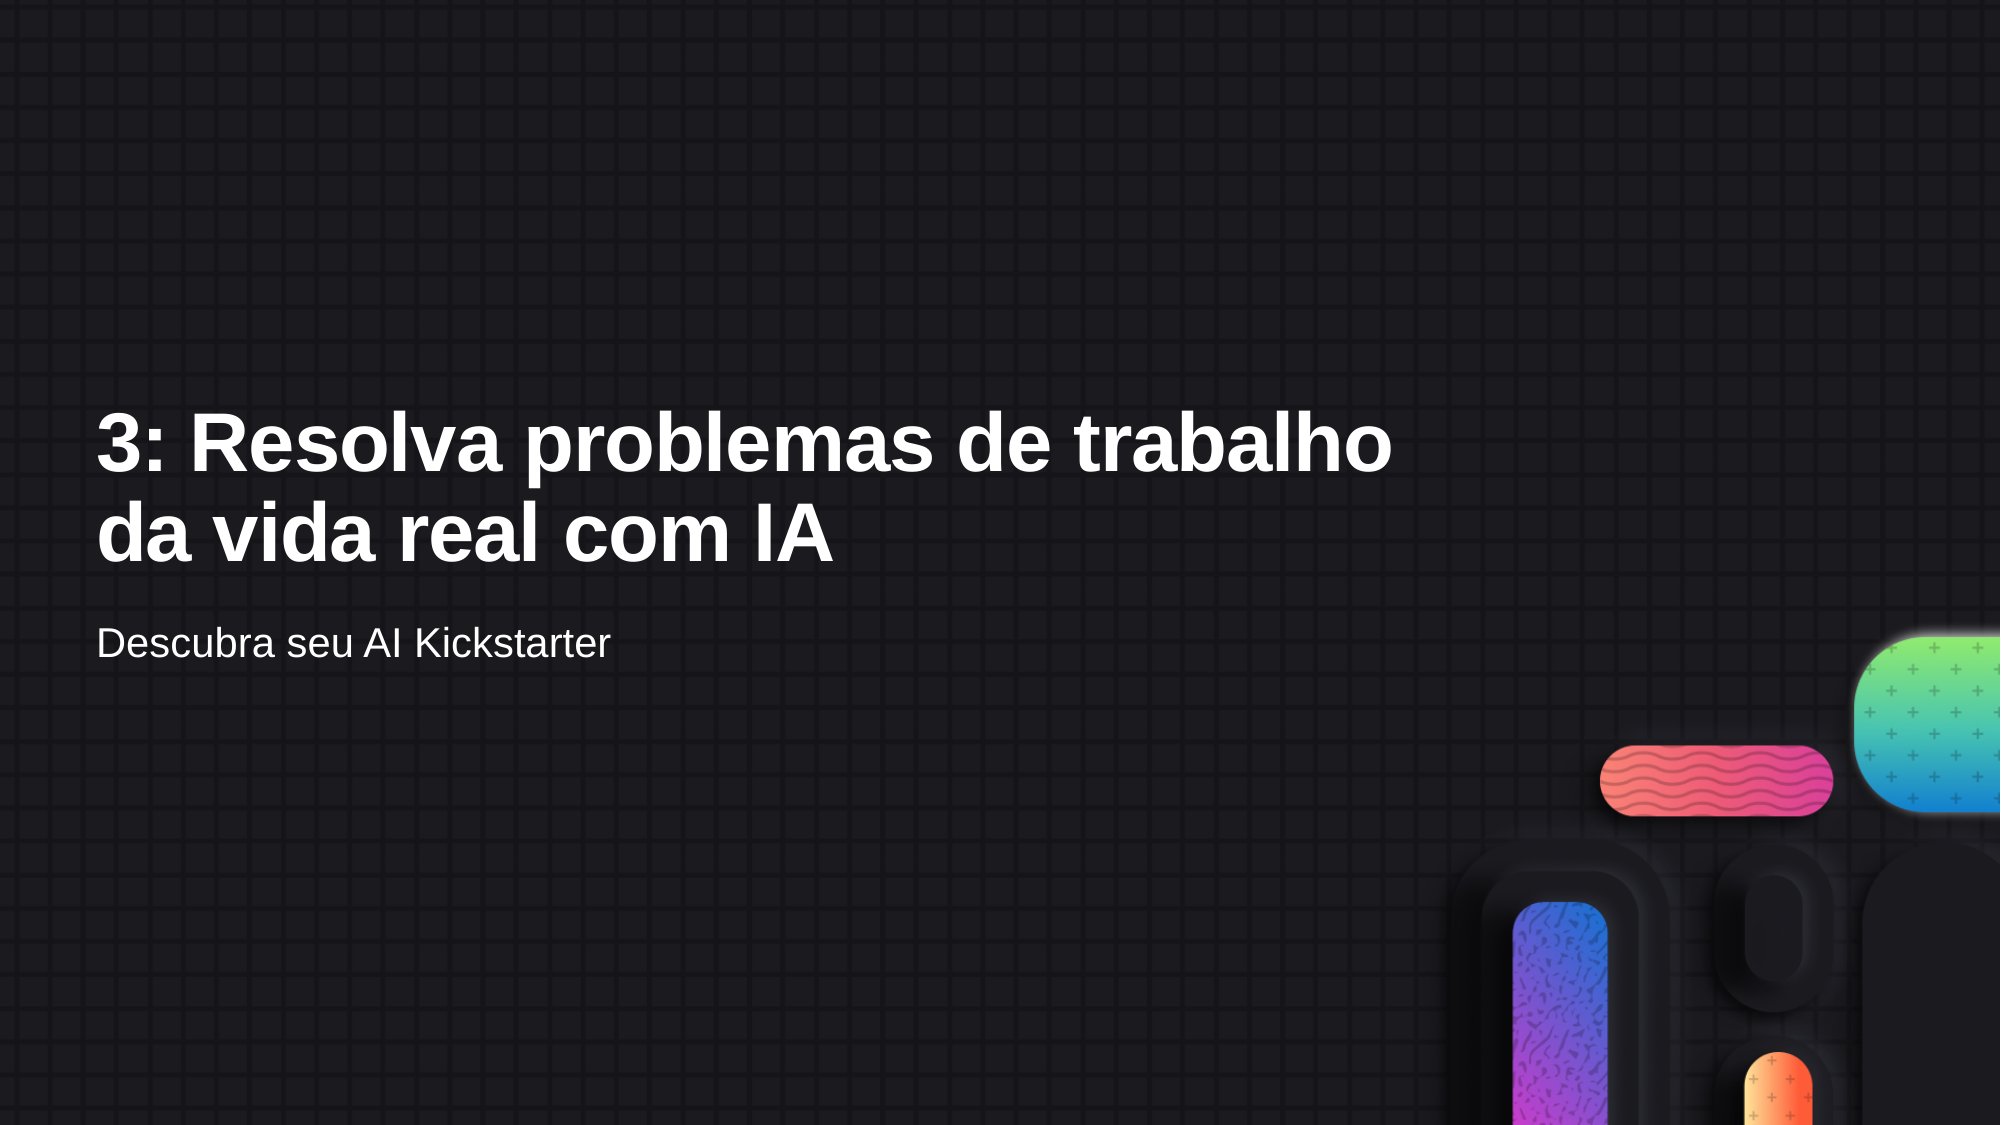

# 3: Resolva problemas de trabalho da vida real com IA
Descubra seu AI Kickstarter